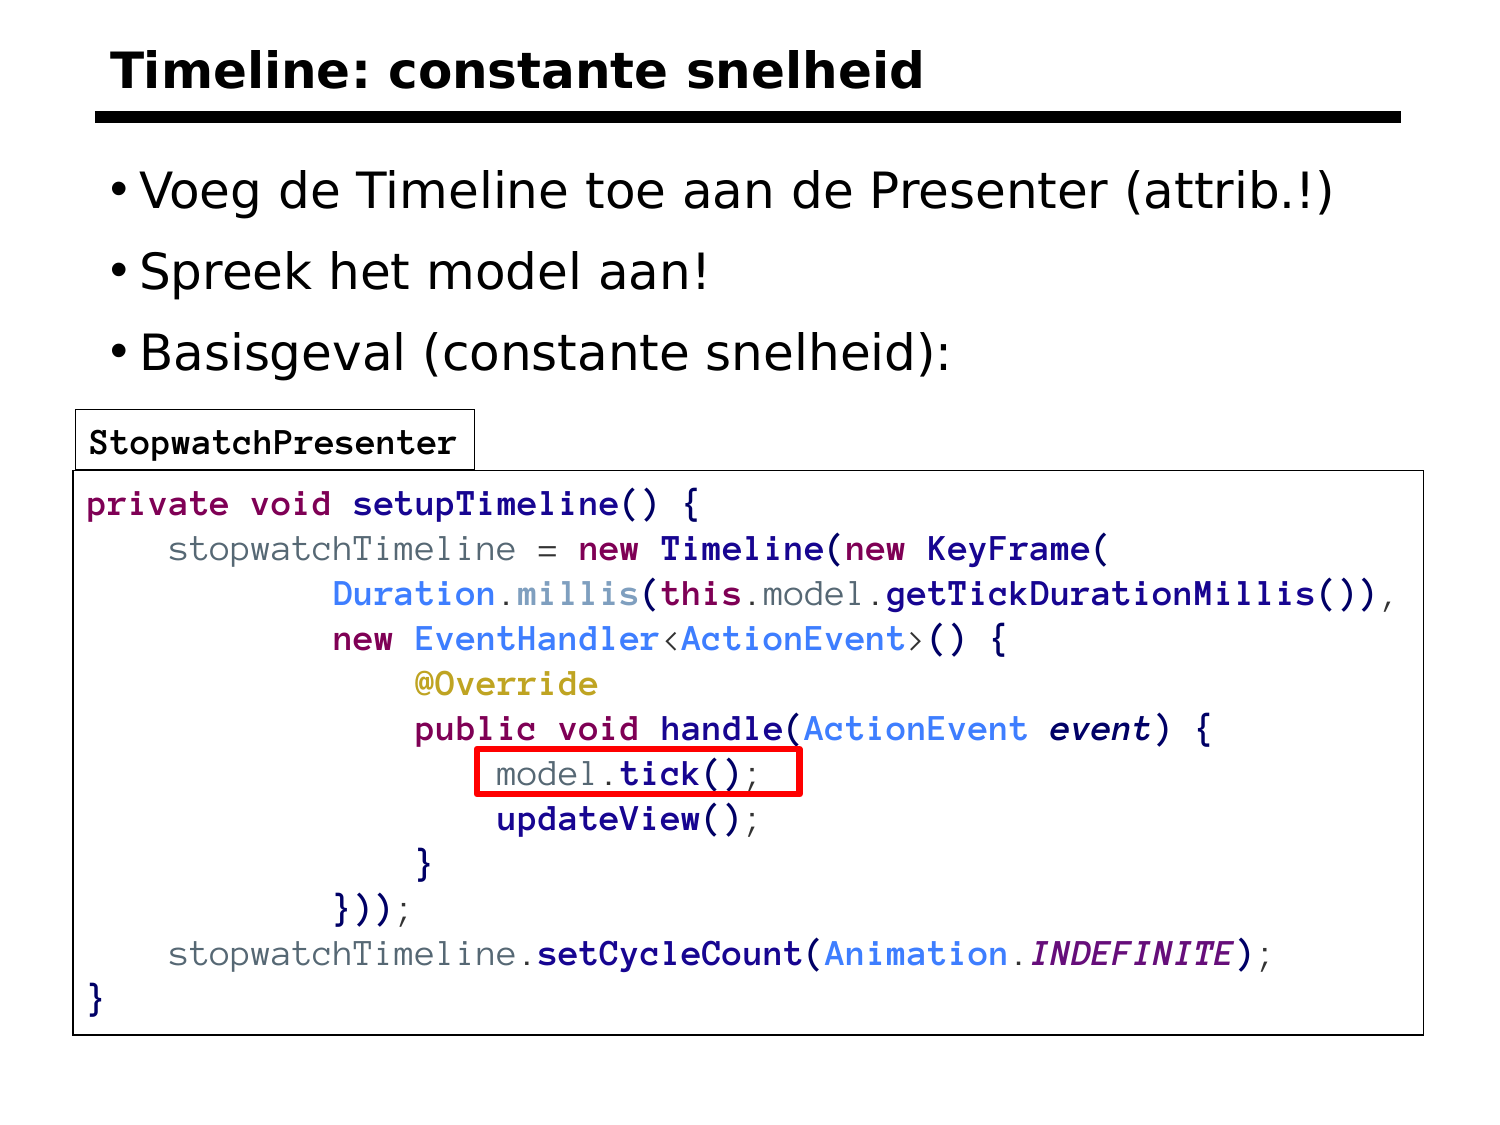

# Timeline: constante snelheid
Voeg de Timeline toe aan de Presenter (attrib.!)
Spreek het model aan!
Basisgeval (constante snelheid):

StopwatchPresenter
private void setupTimeline() {
    stopwatchTimeline = new Timeline(new KeyFrame(
            Duration.millis(this.model.getTickDurationMillis()),
            new EventHandler<ActionEvent>() {
                @Override
                public void handle(ActionEvent event) {
                    model.tick();
                    updateView();
                }
            }));
    stopwatchTimeline.setCycleCount(Animation.INDEFINITE);
}